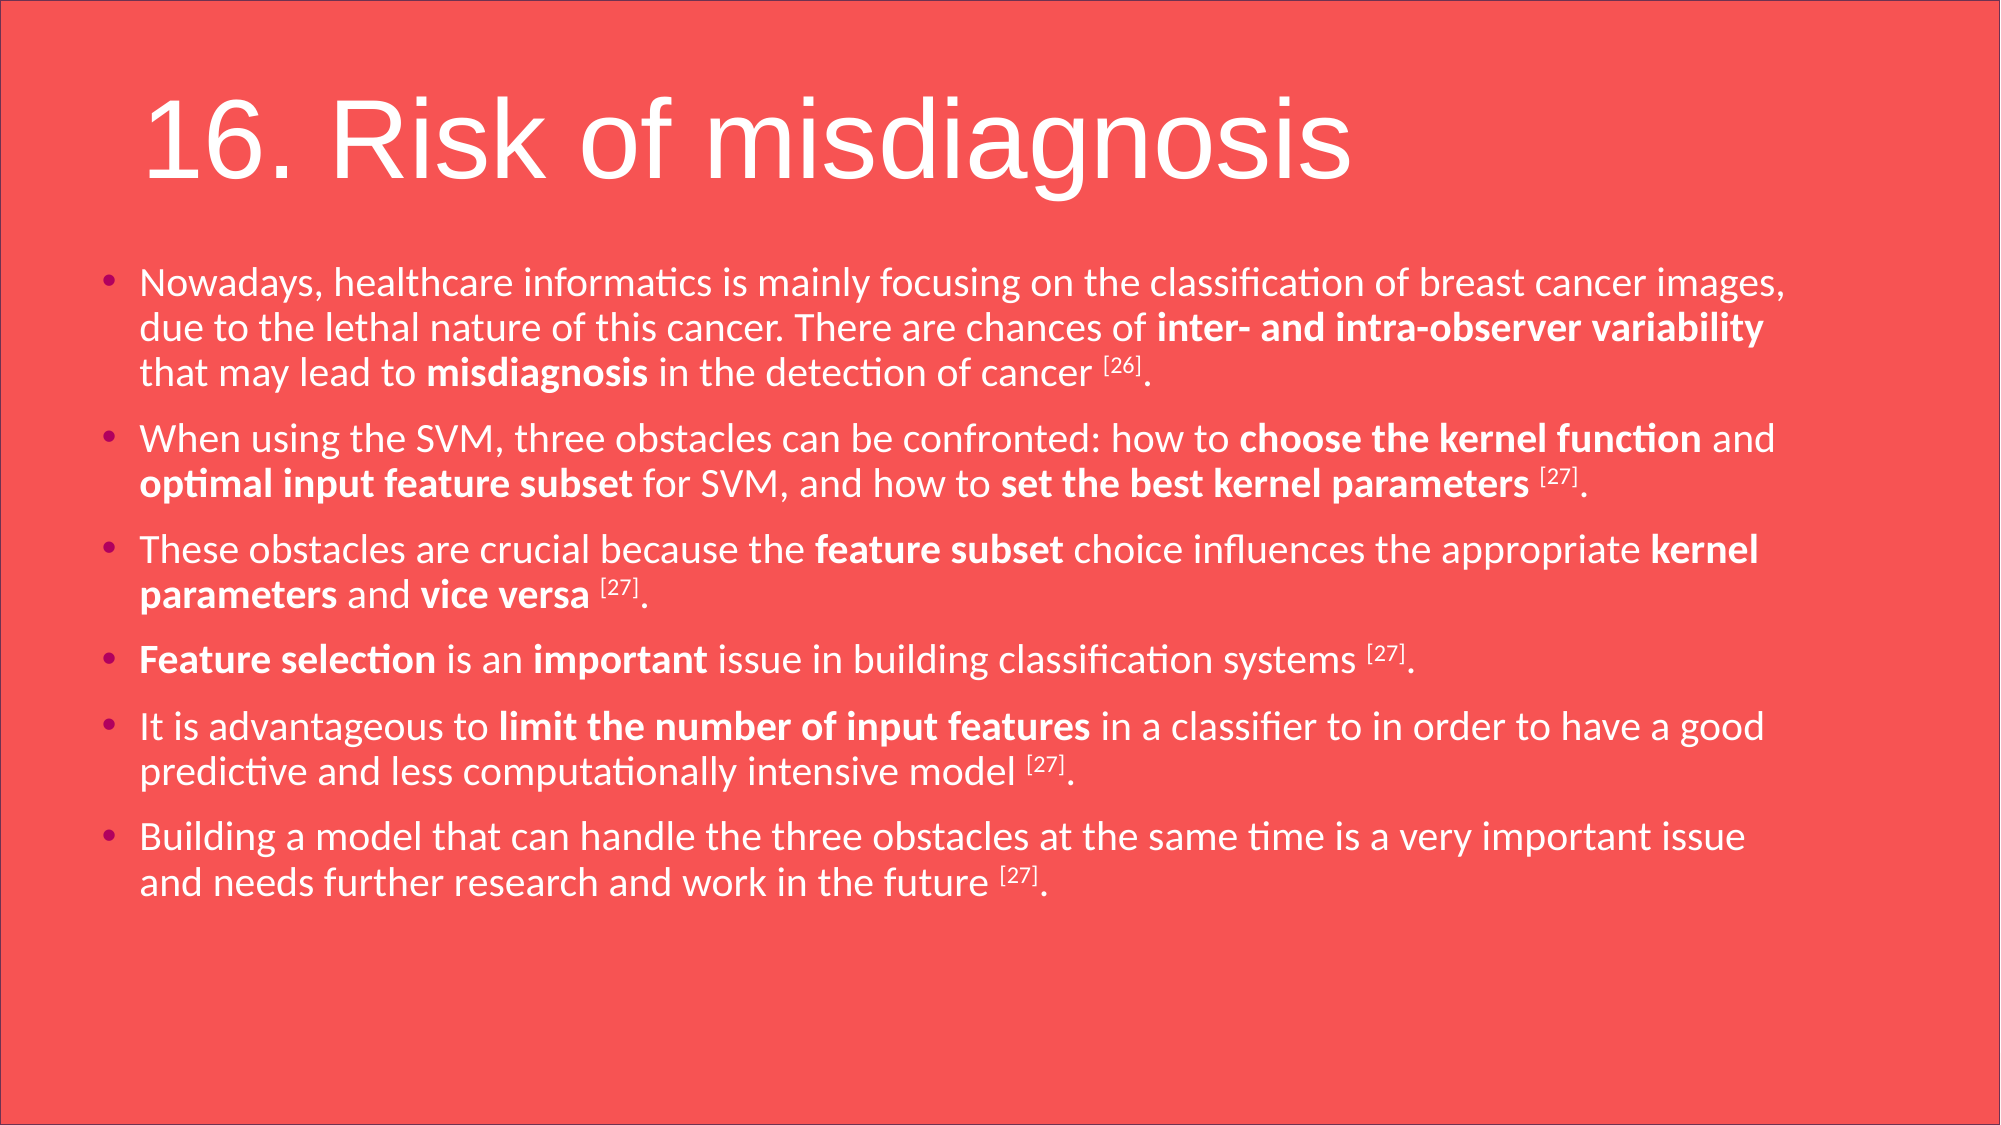

# 16. Risk of misdiagnosis
Nowadays, healthcare informatics is mainly focusing on the classification of breast cancer images, due to the lethal nature of this cancer. There are chances of inter- and intra-observer variability that may lead to misdiagnosis in the detection of cancer [26].
When using the SVM, three obstacles can be confronted: how to choose the kernel function and optimal input feature subset for SVM, and how to set the best kernel parameters [27].
These obstacles are crucial because the feature subset choice influences the appropriate kernel parameters and vice versa [27].
Feature selection is an important issue in building classification systems [27].
It is advantageous to limit the number of input features in a classifier to in order to have a good predictive and less computationally intensive model [27].
Building a model that can handle the three obstacles at the same time is a very important issue and needs further research and work in the future [27].